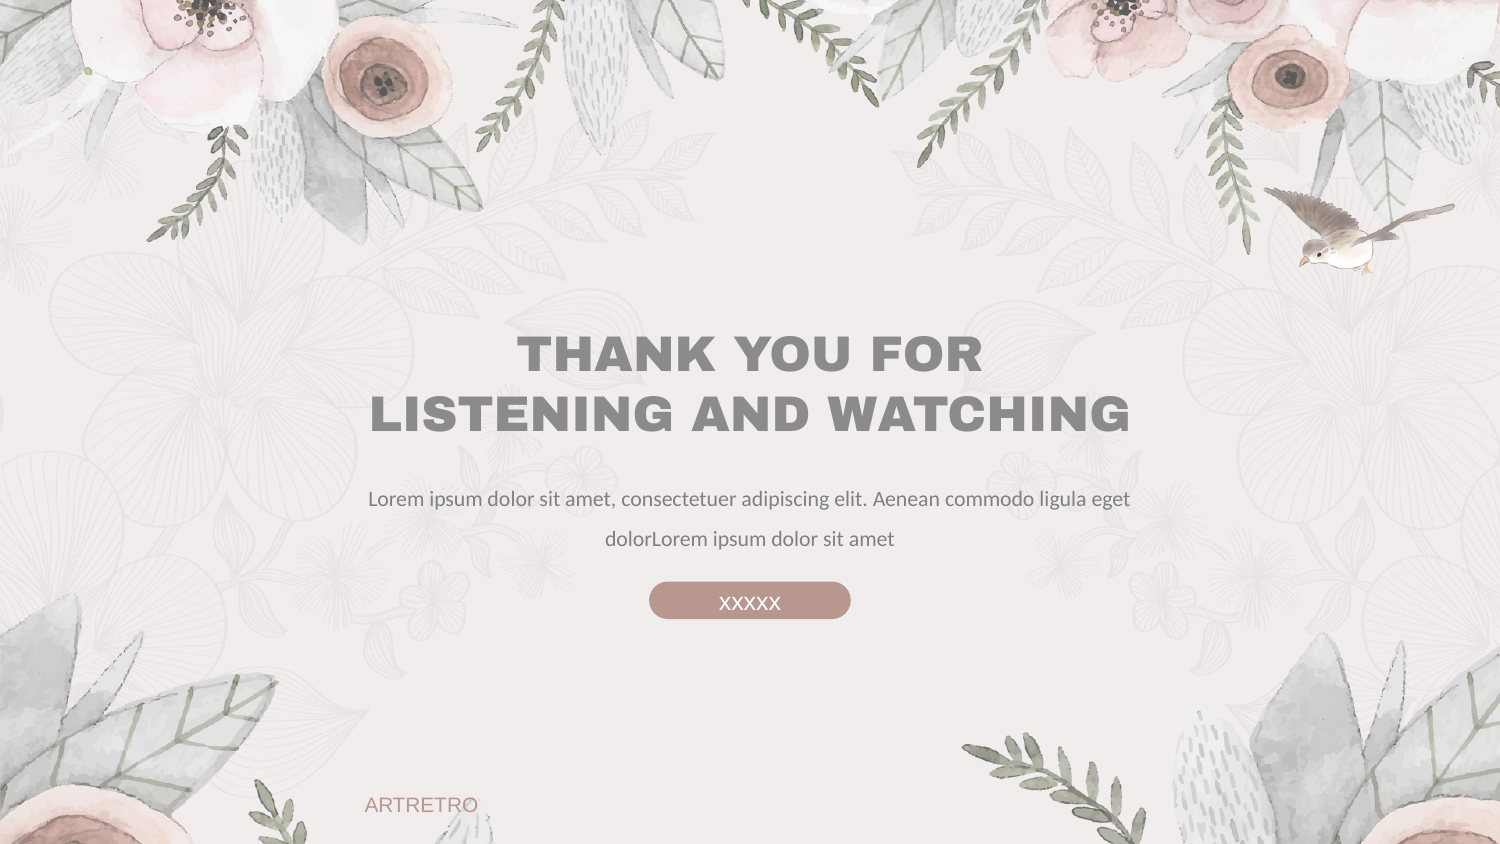

THANK YOU FOR LISTENING AND WATCHING

Lorem ipsum dolor sit amet, consectetuer adipiscing elit. Aenean commodo ligula eget dolorLorem ipsum dolor sit amet
xxxxx
ARTRETRO